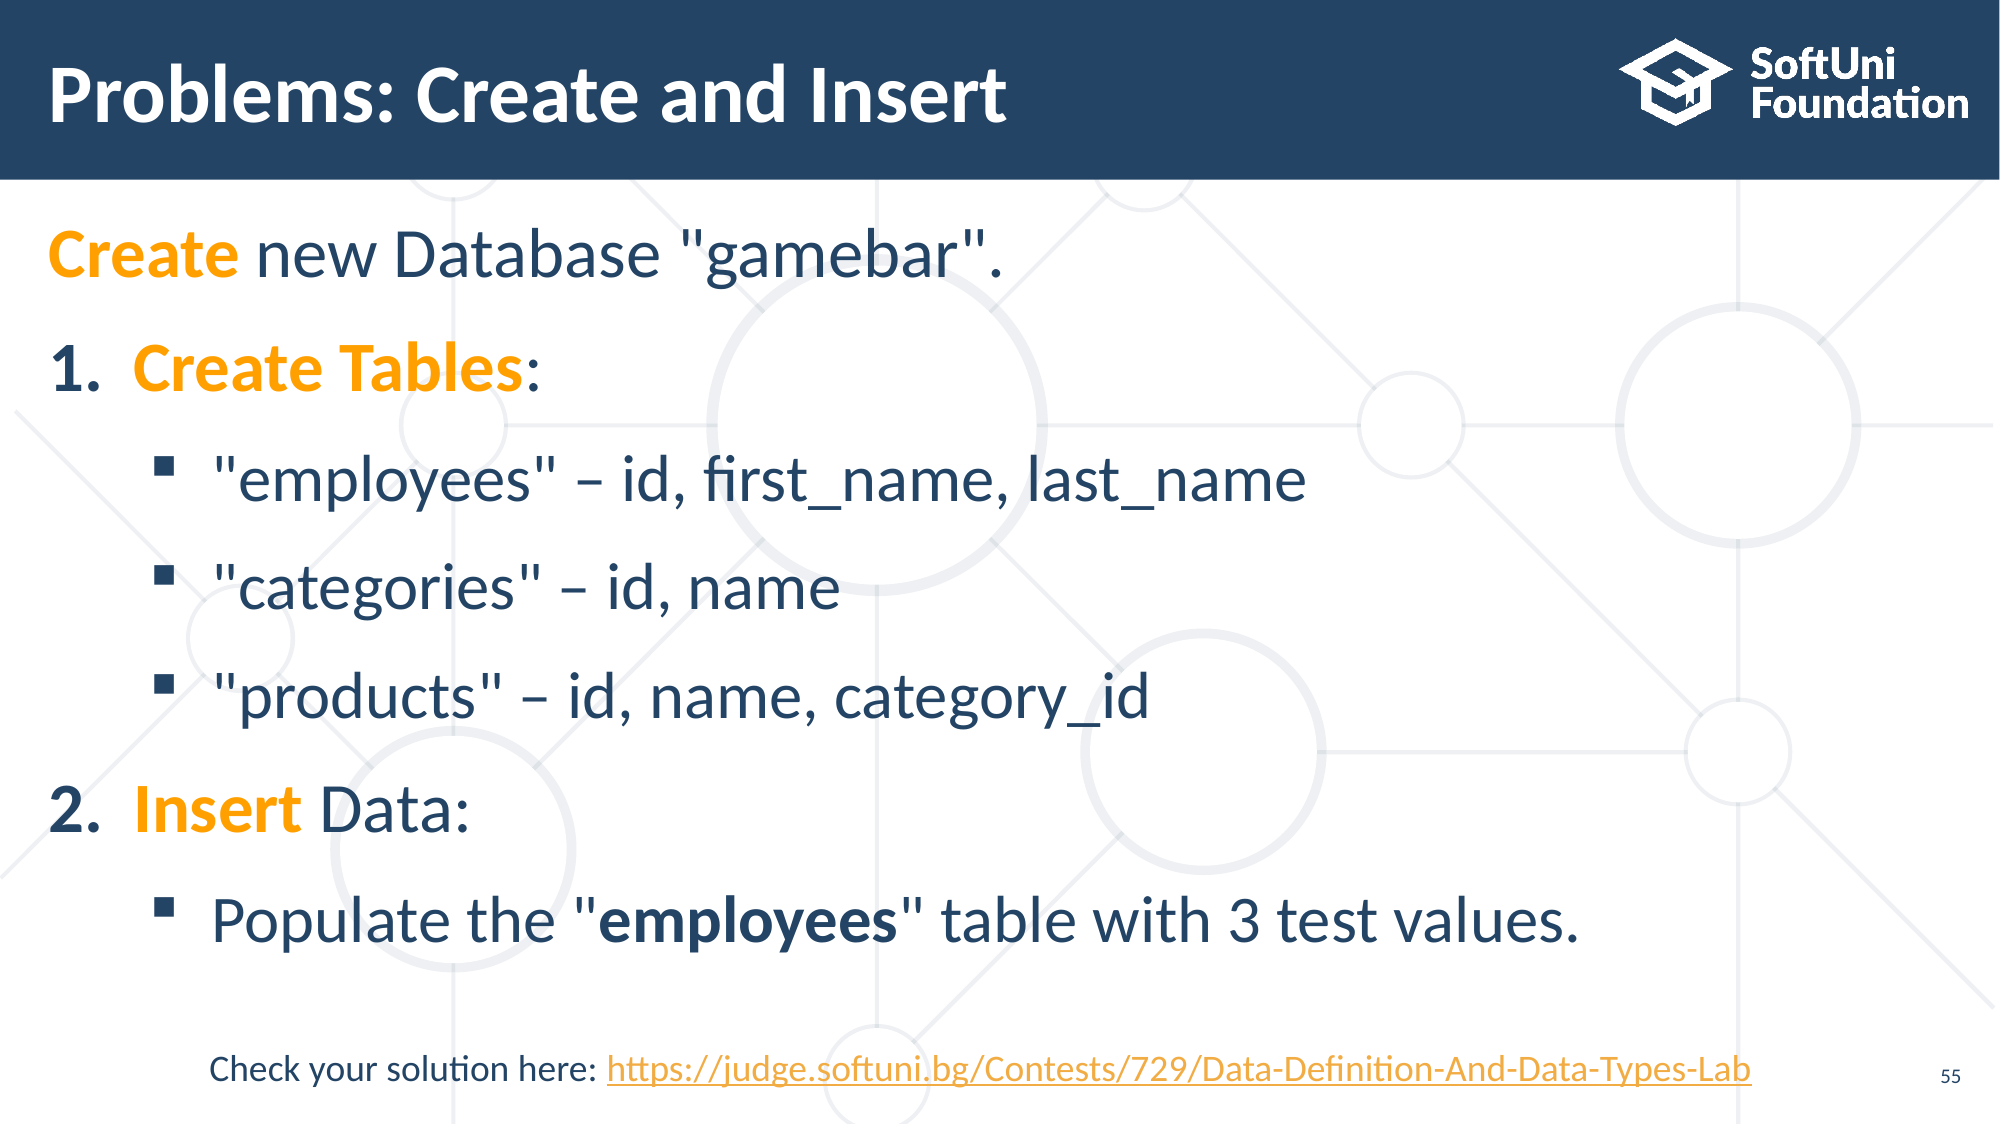

# Problems: Create and Insert
Create new Database "gamebar".
Create Tables:
"employees" – id, first_name, last_name
"categories" – id, name
"products" – id, name, category_id
Insert Data:
Populate the "employees" table with 3 test values.
Check your solution here: https://judge.softuni.bg/Contests/729/Data-Definition-And-Data-Types-Lab
55